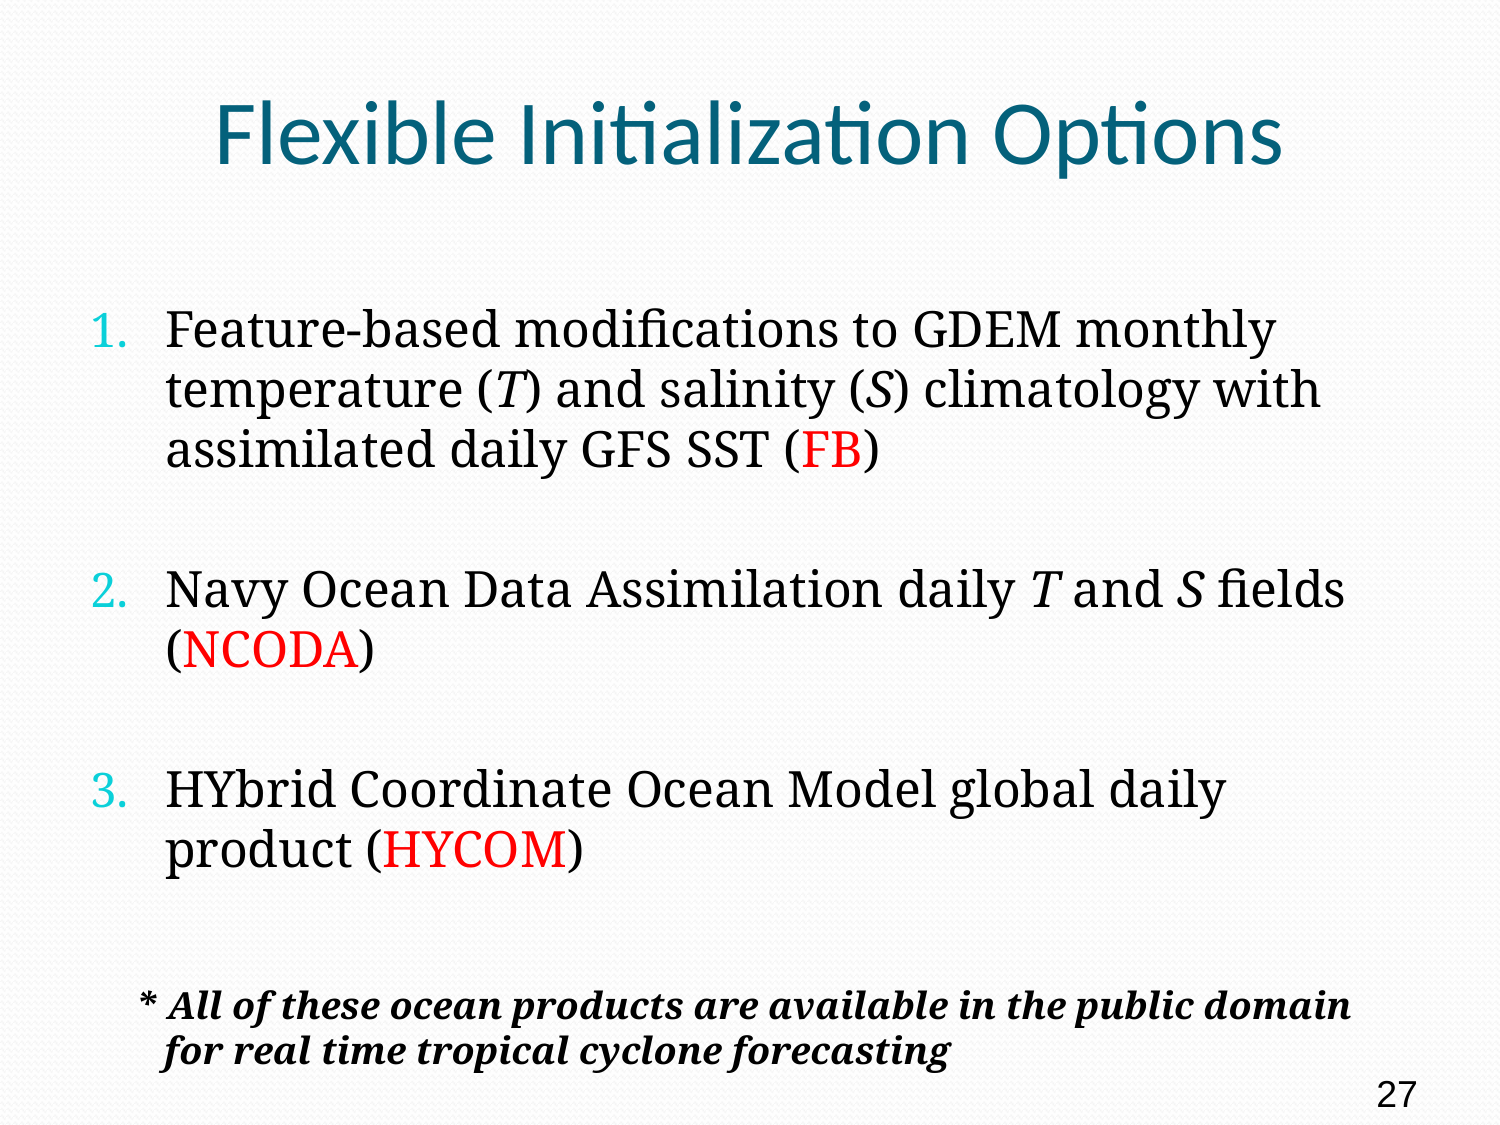

# Flexible Initialization Options
Feature-based modifications to GDEM monthly temperature (T) and salinity (S) climatology with assimilated daily GFS SST (FB)

Navy Ocean Data Assimilation daily T and S fields (NCODA)

HYbrid Coordinate Ocean Model global daily product (HYCOM)
* All of these ocean products are available in the public domain
   for real time tropical cyclone forecasting